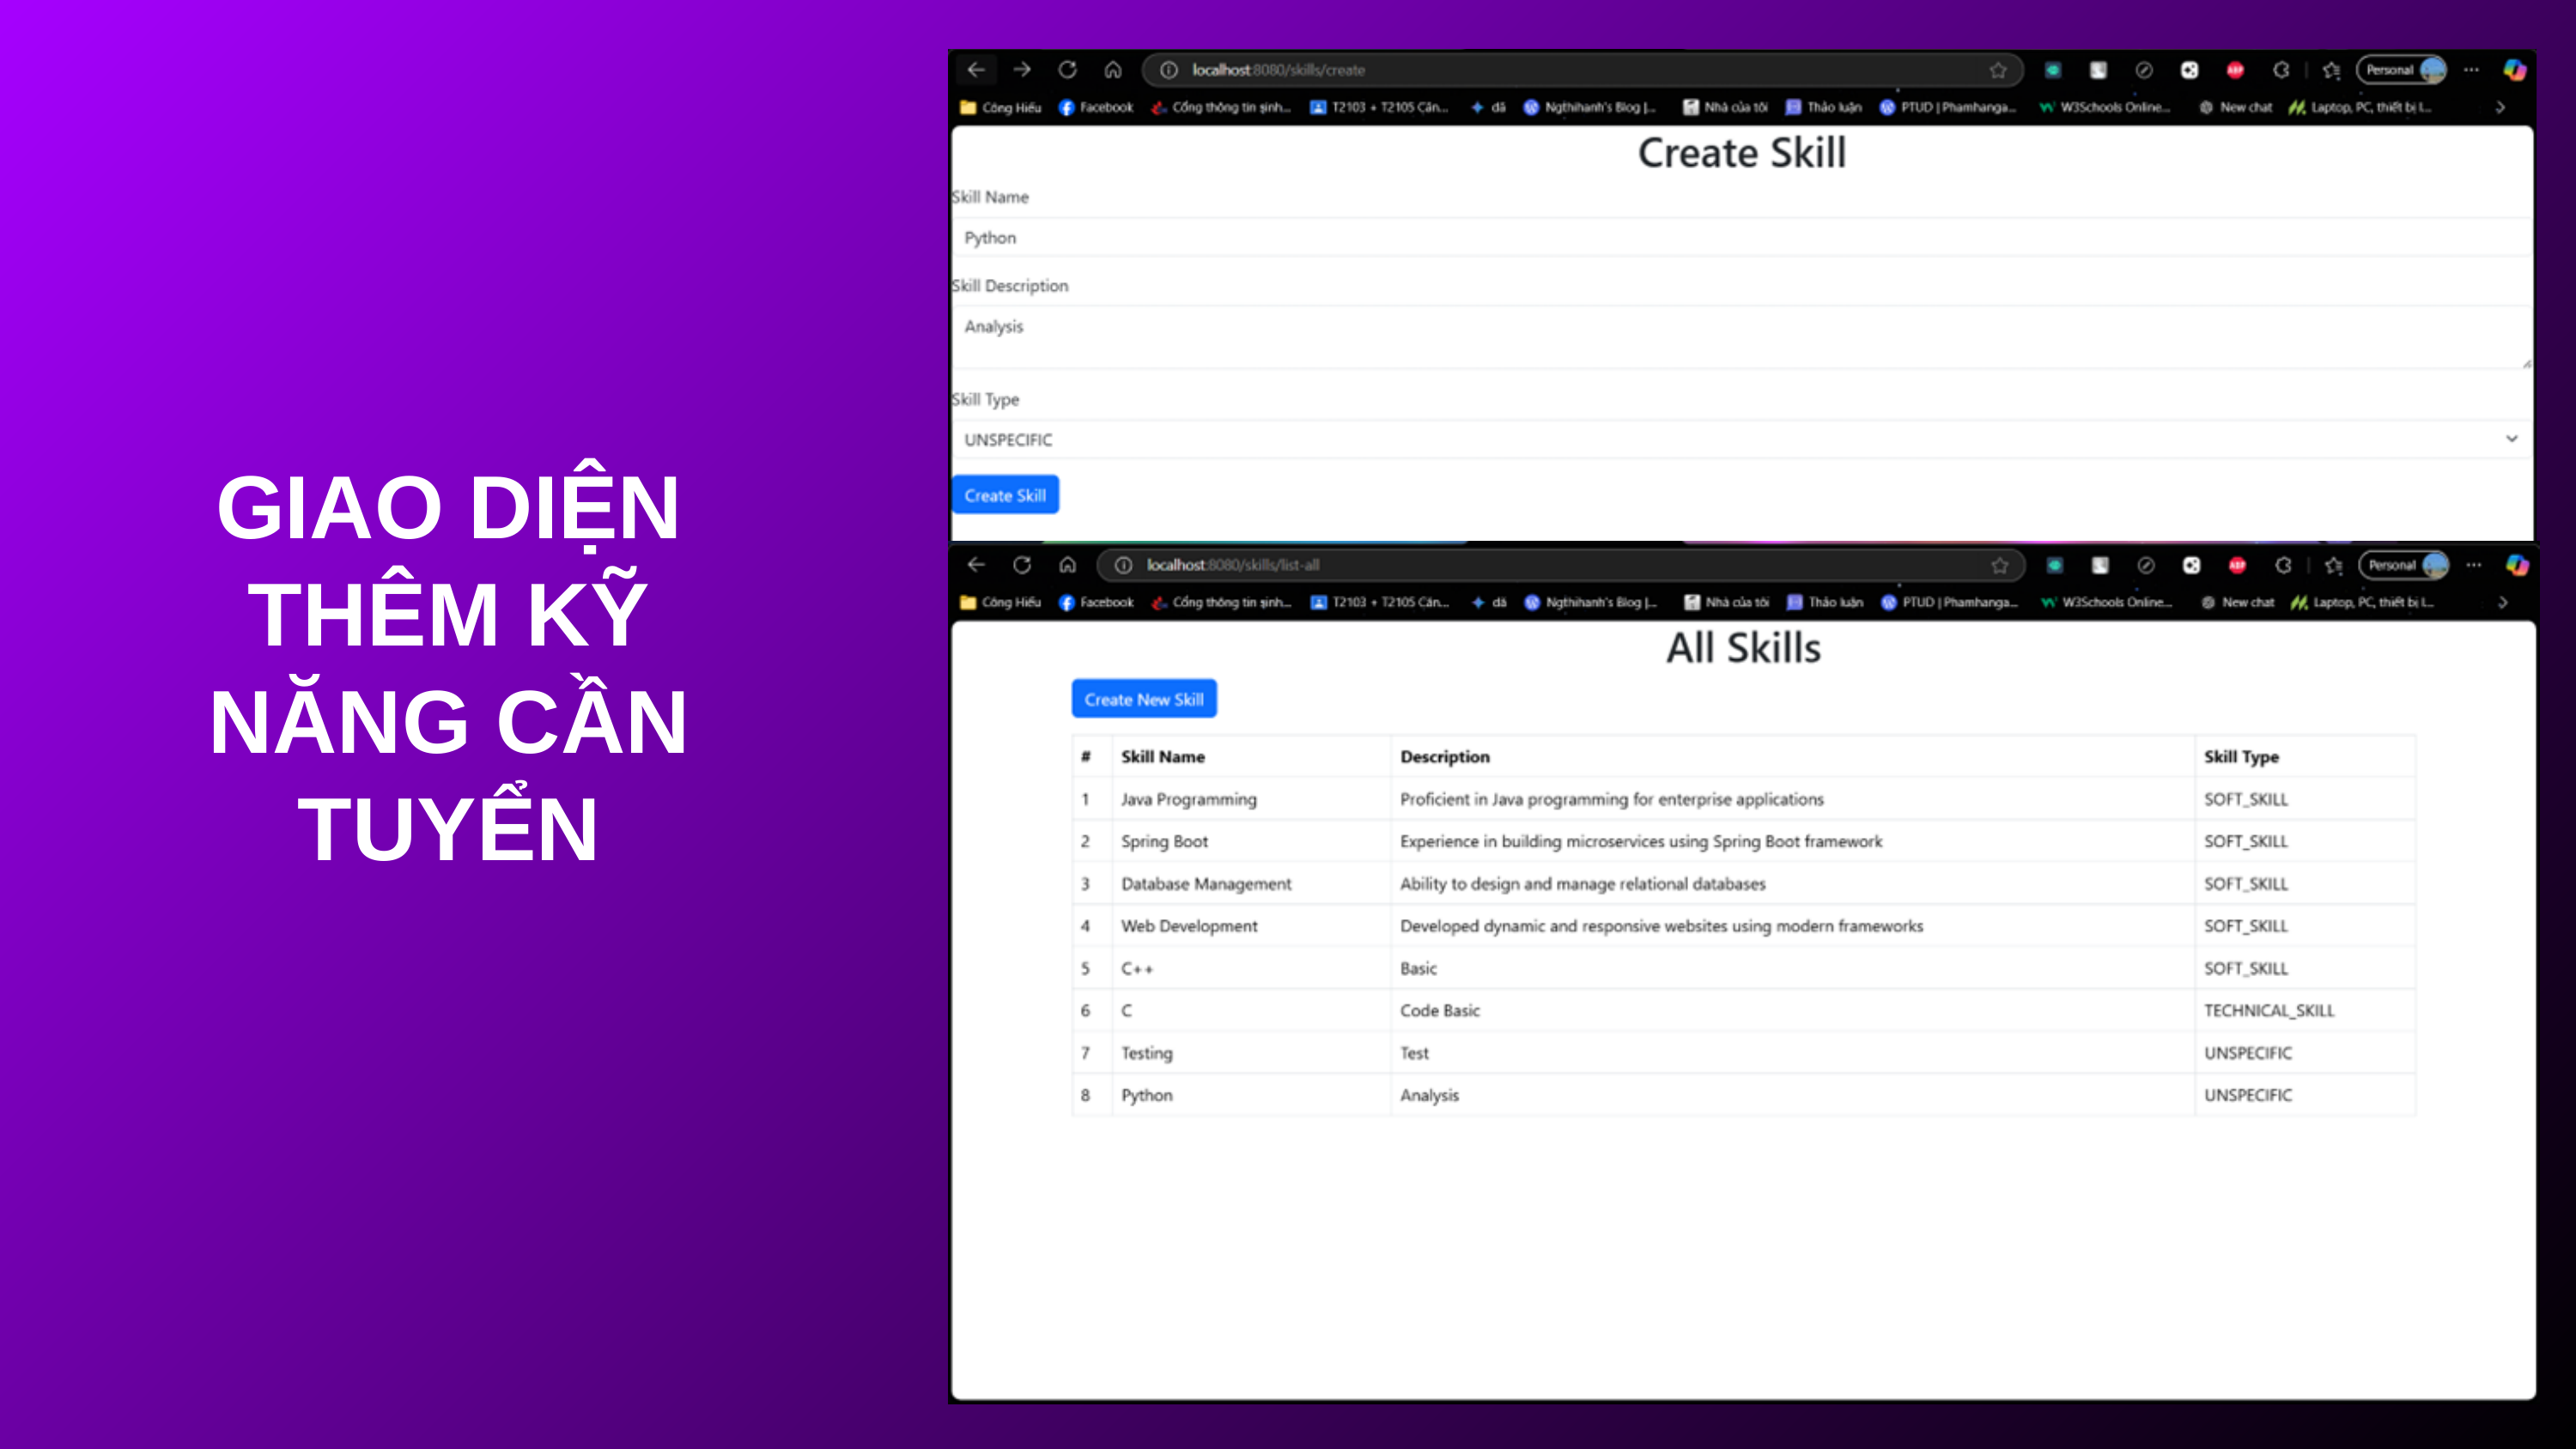

GIAO DIỆN THÊM KỸ NĂNG CẦN TUYỂN